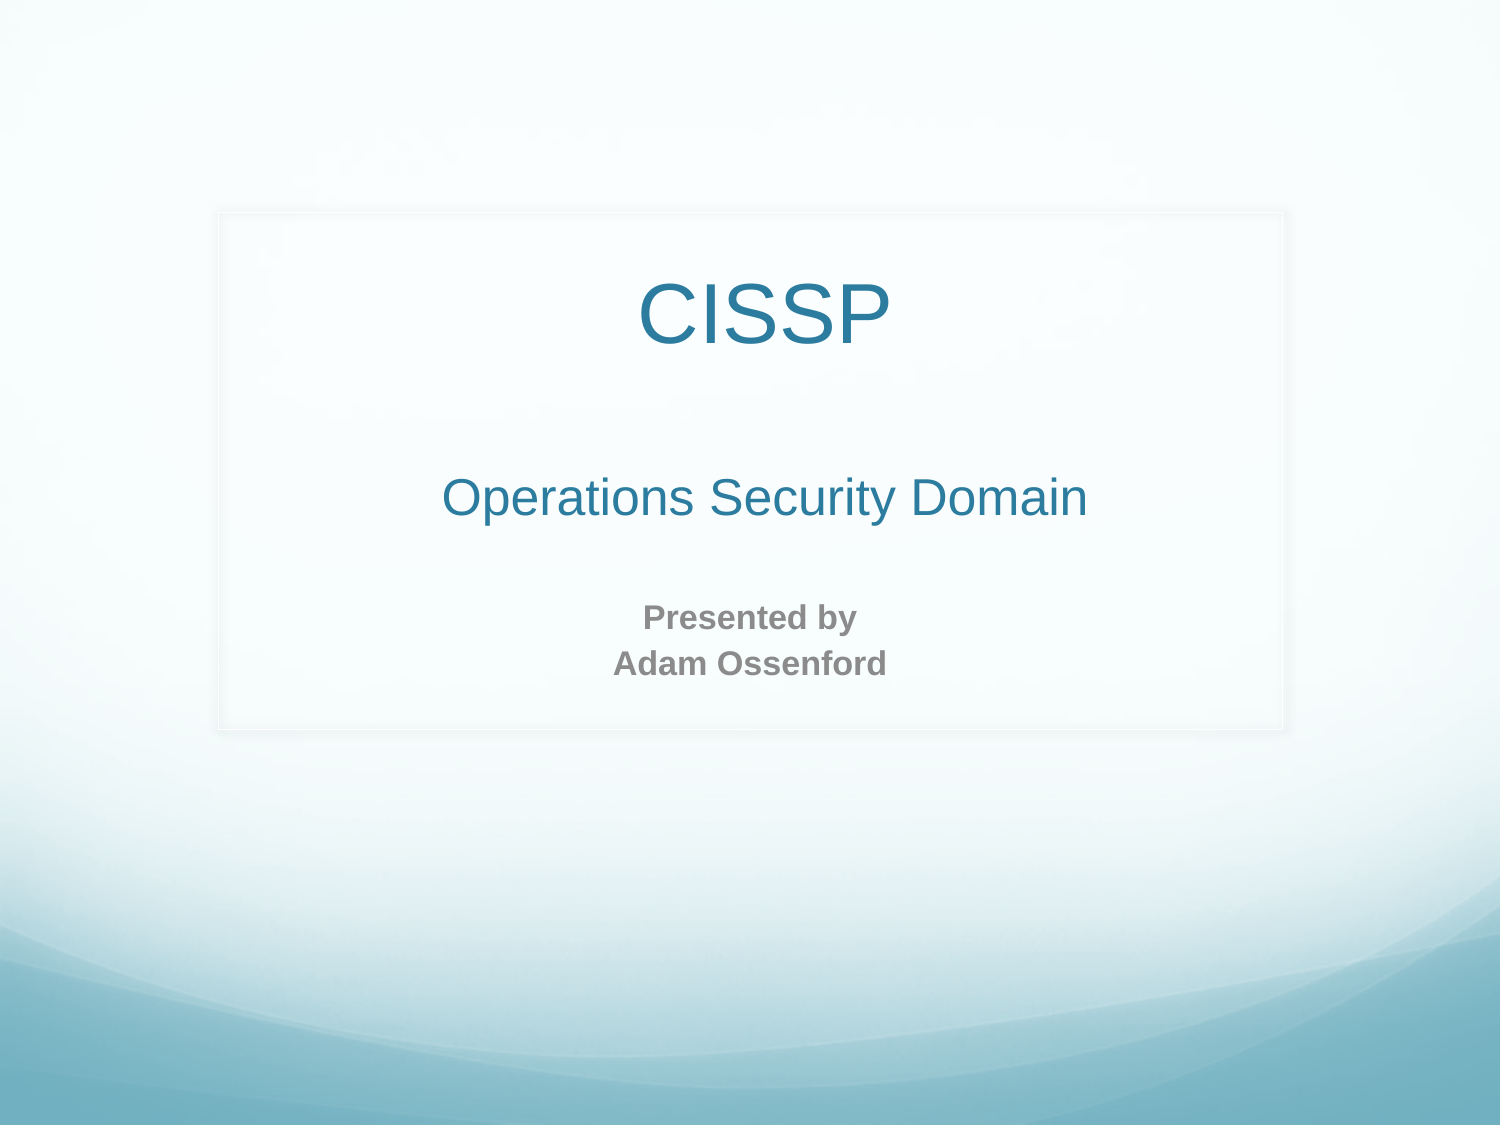

# CISSP Operations Security Domain

Presented by
Adam Ossenford